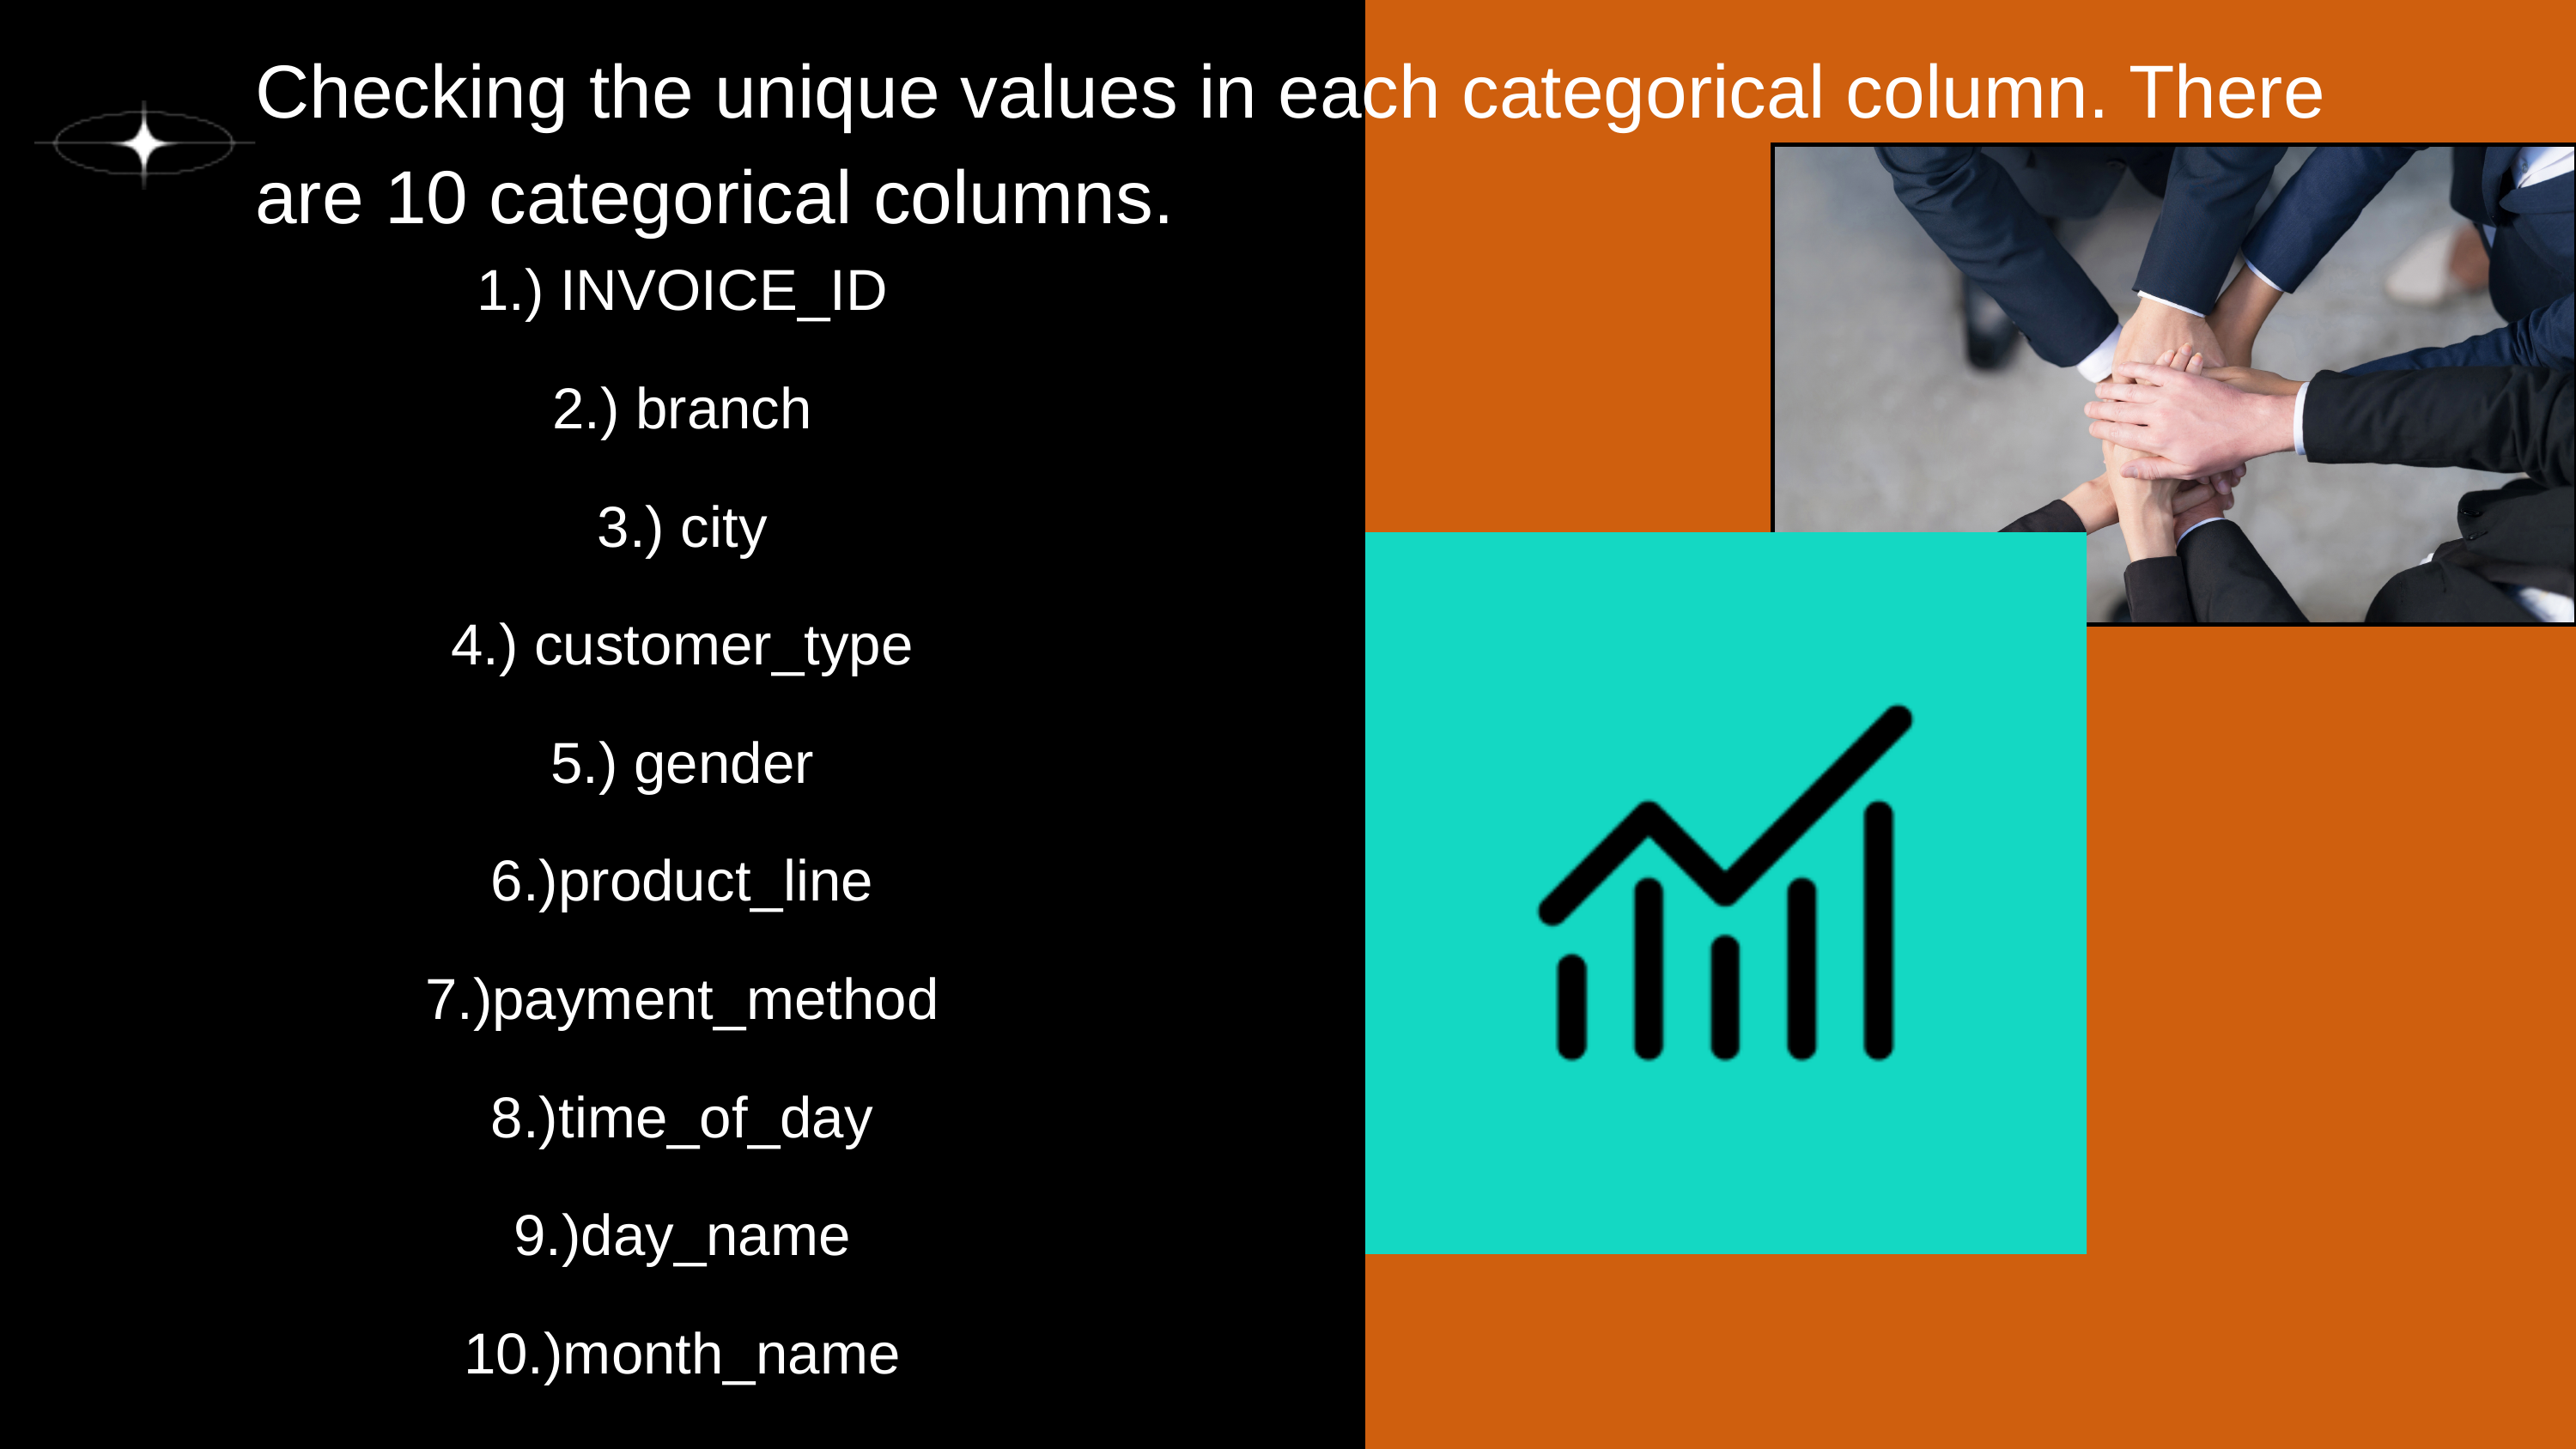

Checking the unique values in each categorical column. There are 10 categorical columns.

1.) INVOICE_ID

2.) branch

3.) city

4.) customer_type

5.) gender

6.)product_line

7.)payment_method

8.)time_of_day

9.)day_name

10.)month_name